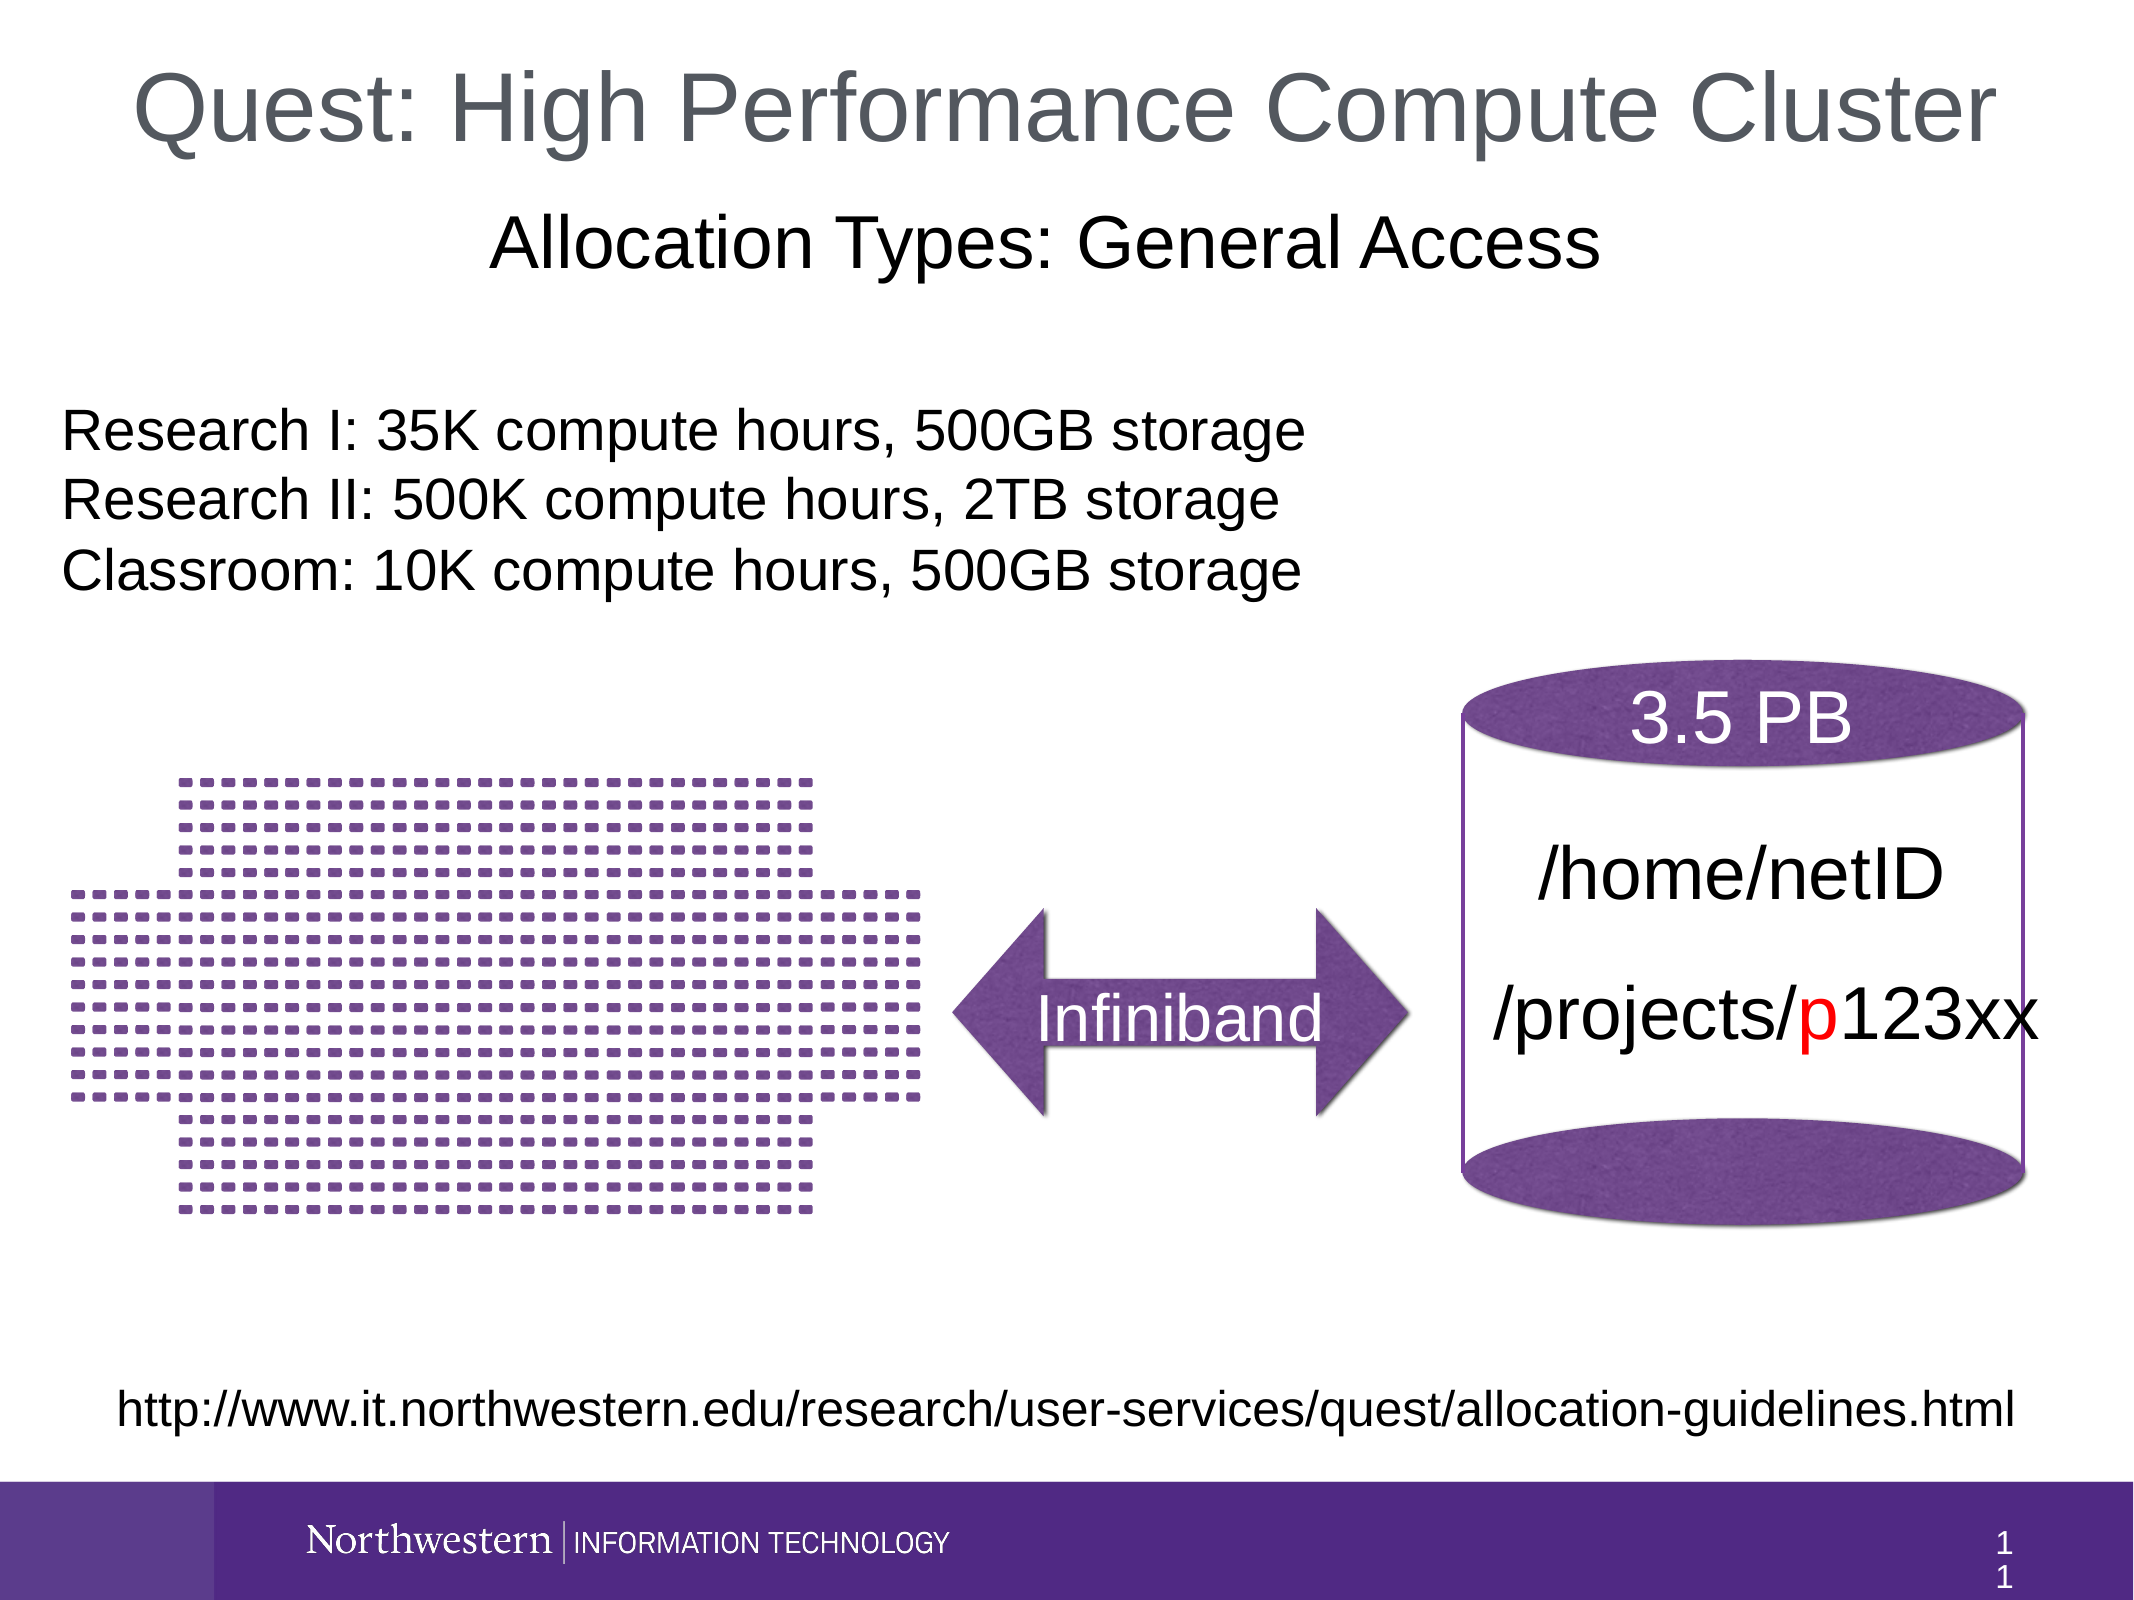

Quest: High Performance Compute Cluster
Allocation Types: General Access
Research I: 35K compute hours, 500GB storage
Research II: 500K compute hours, 2TB storage
Classroom: 10K compute hours, 500GB storage

3.5 PB

/home/netID
/projects/p123xx

Infiniband
http://www.it.northwestern.edu/research/user-services/quest/allocation-guidelines.html
11